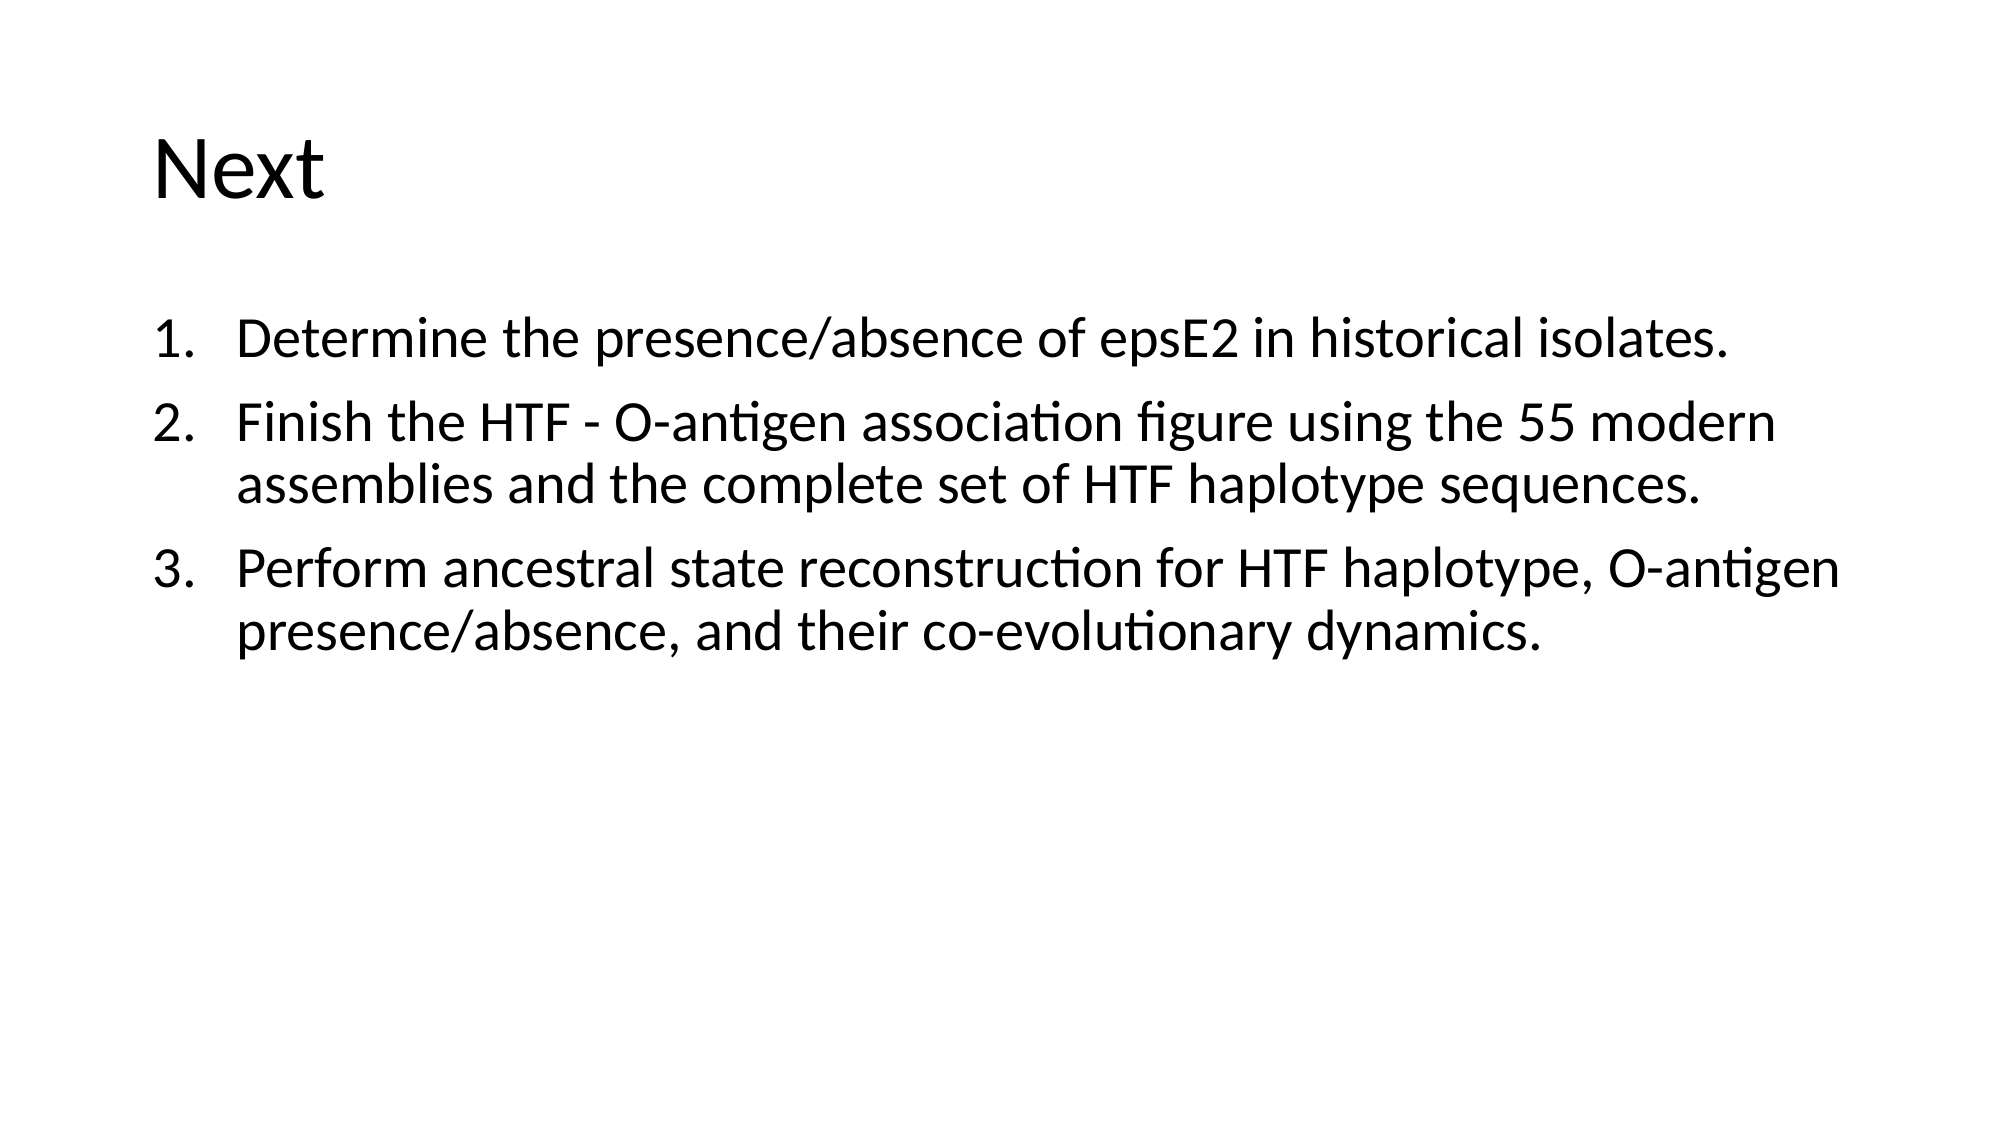

# Next
Determine the presence/absence of epsE2 in historical isolates.
Finish the HTF - O-antigen association figure using the 55 modern assemblies and the complete set of HTF haplotype sequences.
Perform ancestral state reconstruction for HTF haplotype, O-antigen presence/absence, and their co-evolutionary dynamics.